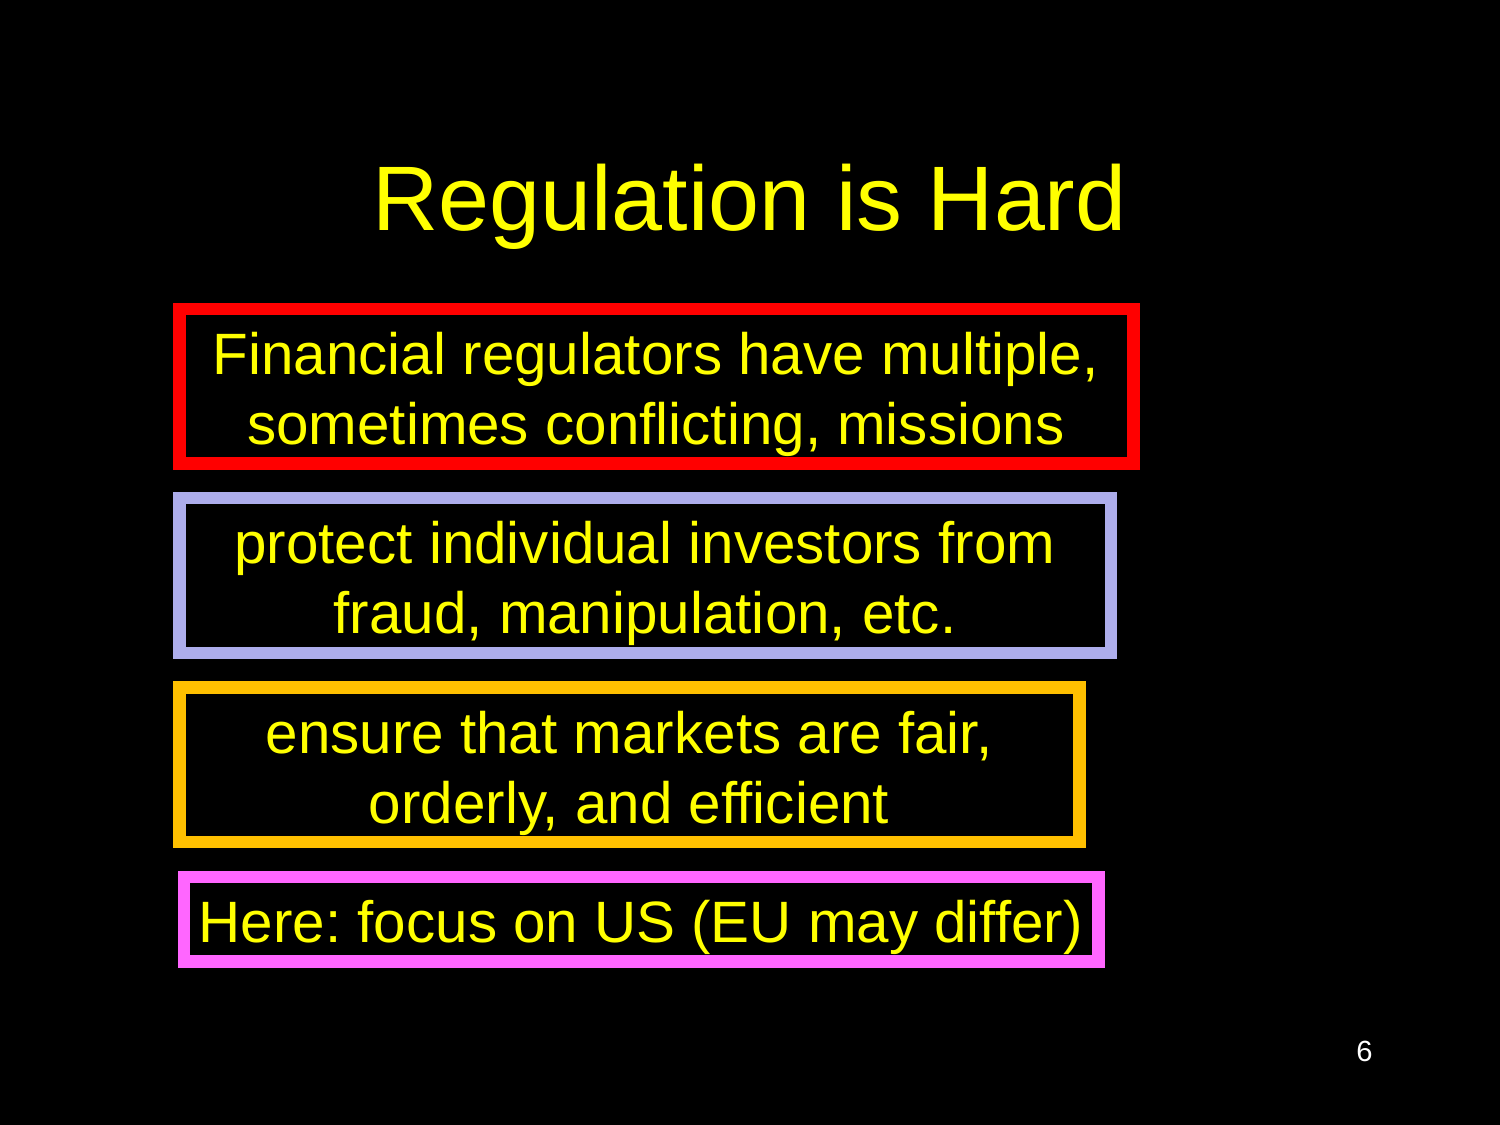

# Regulation is Hard
Financial regulators have multiple, sometimes conflicting, missions
protect individual investors from fraud, manipulation, etc.
ensure that markets are fair, orderly, and efficient
Here: focus on US (EU may differ)
6